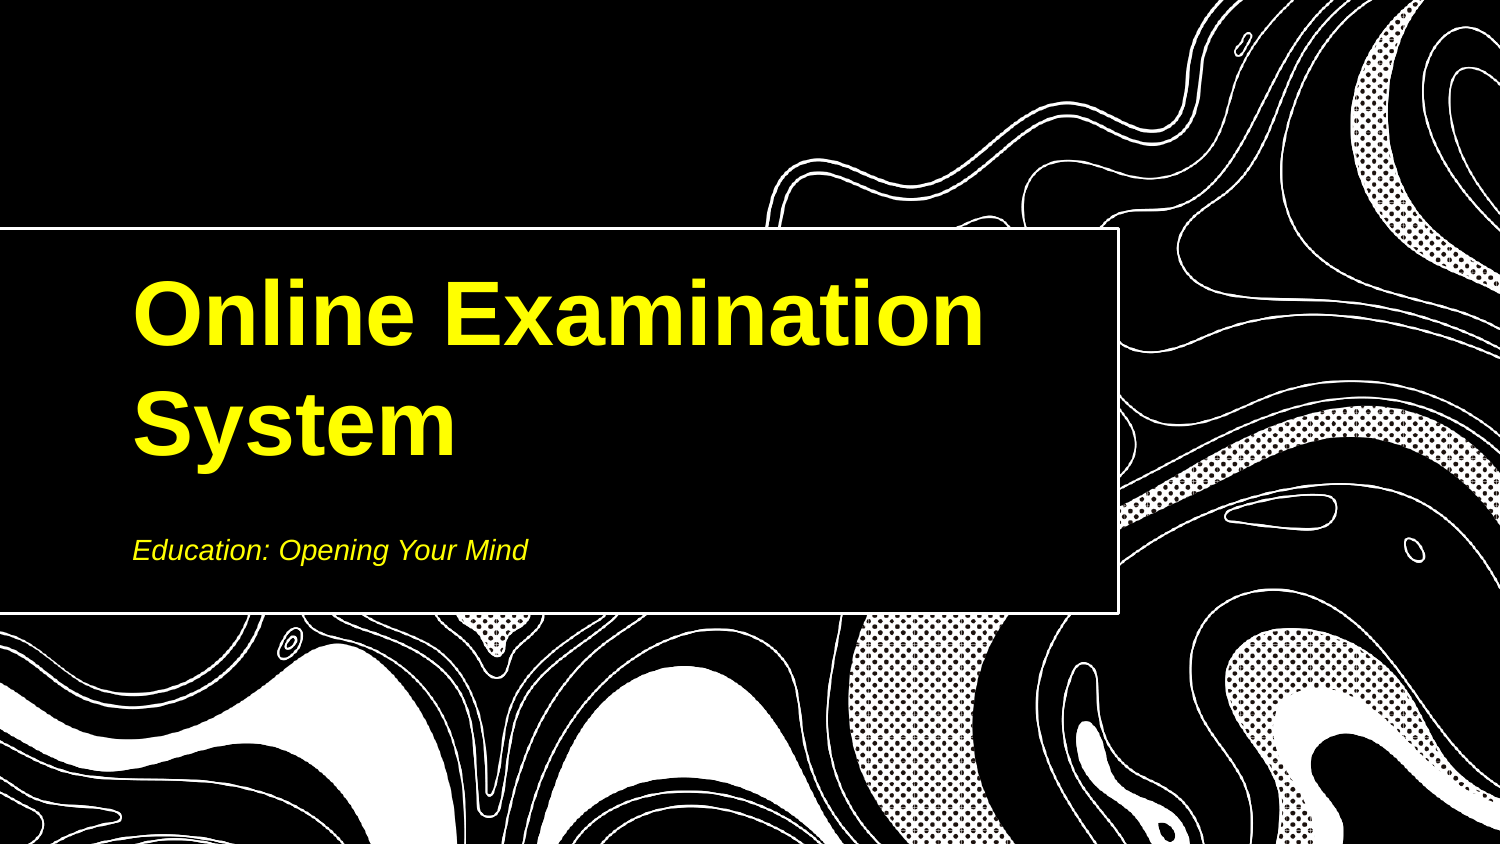

# Online Examination System
Education: Opening Your Mind